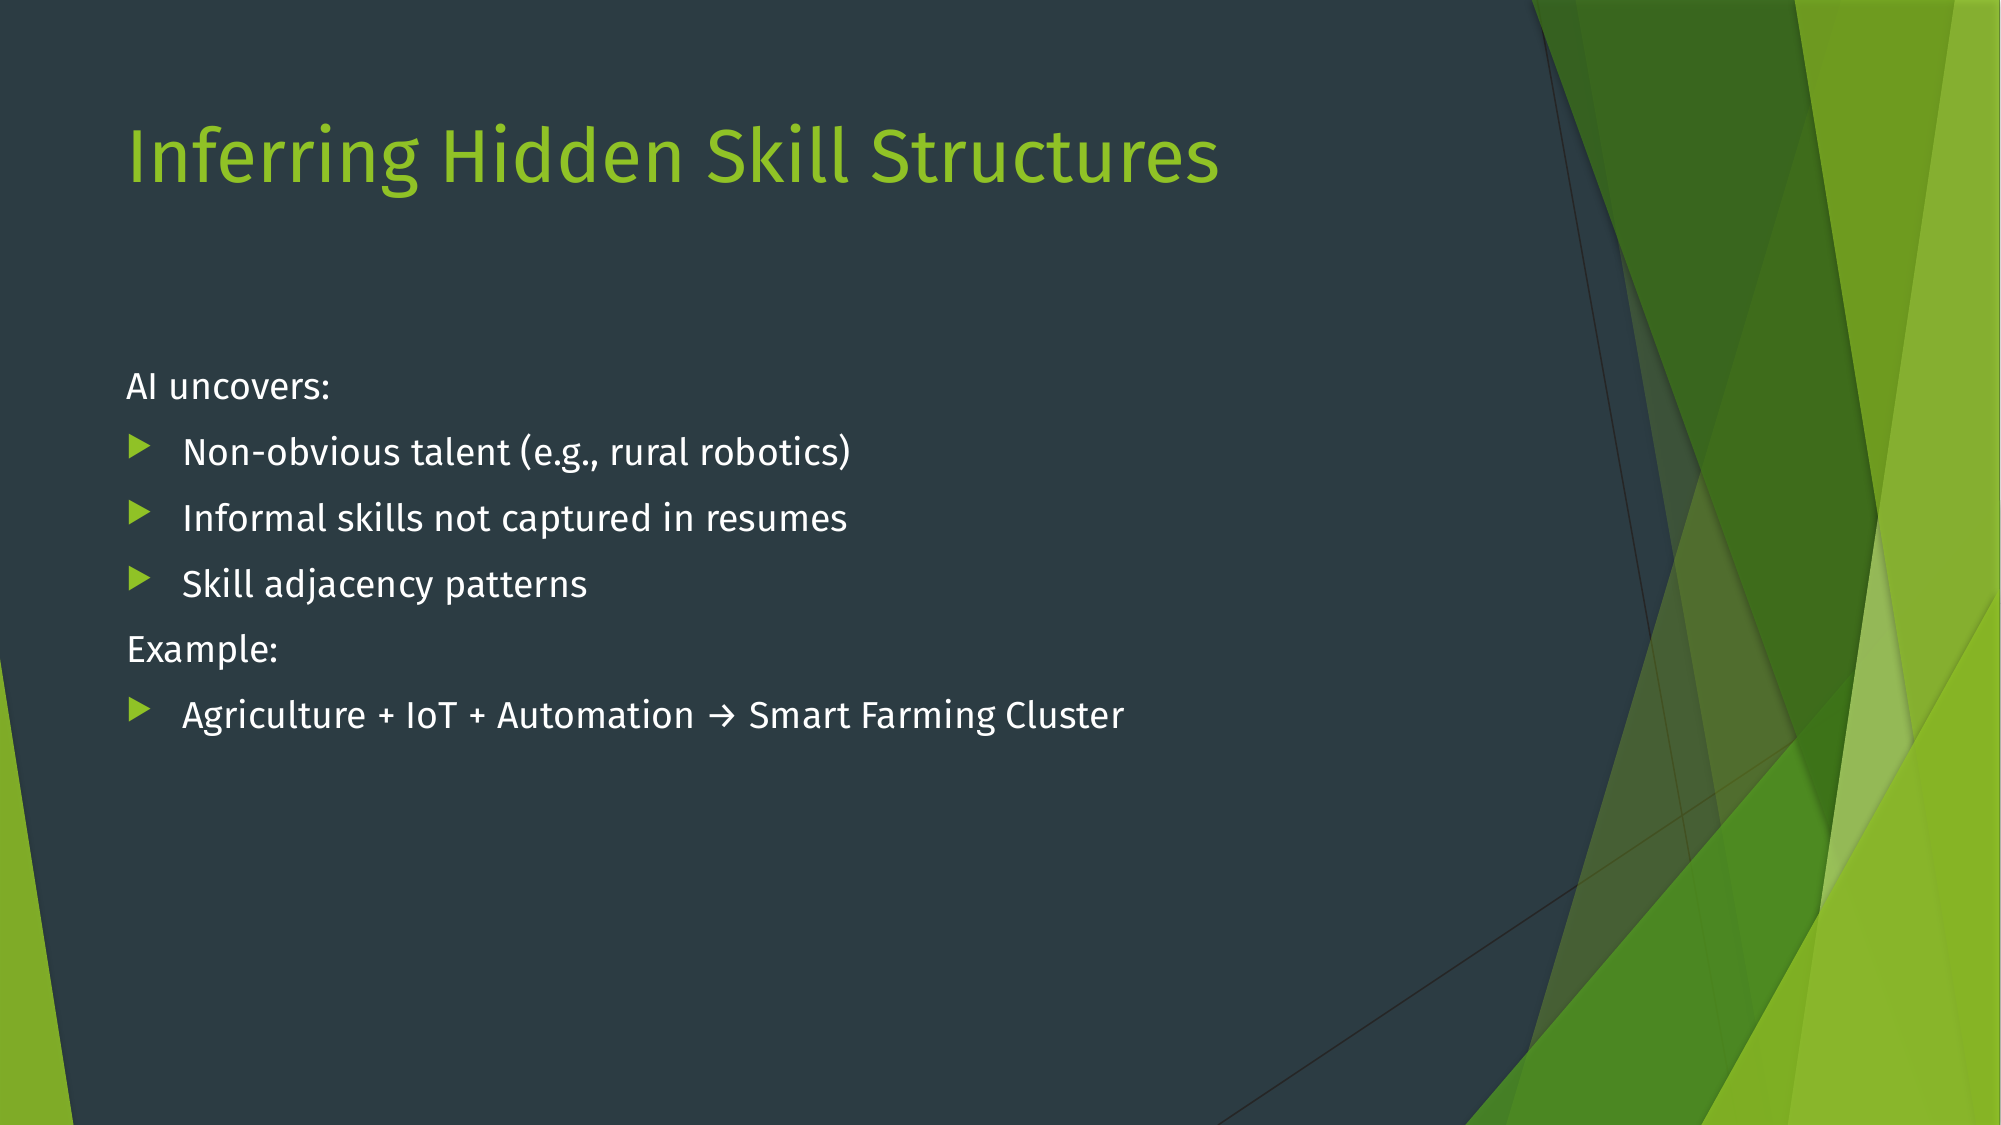

# Inferring Hidden Skill Structures
AI uncovers:
Non-obvious talent (e.g., rural robotics)
Informal skills not captured in resumes
Skill adjacency patterns
Example:
Agriculture + IoT + Automation → Smart Farming Cluster